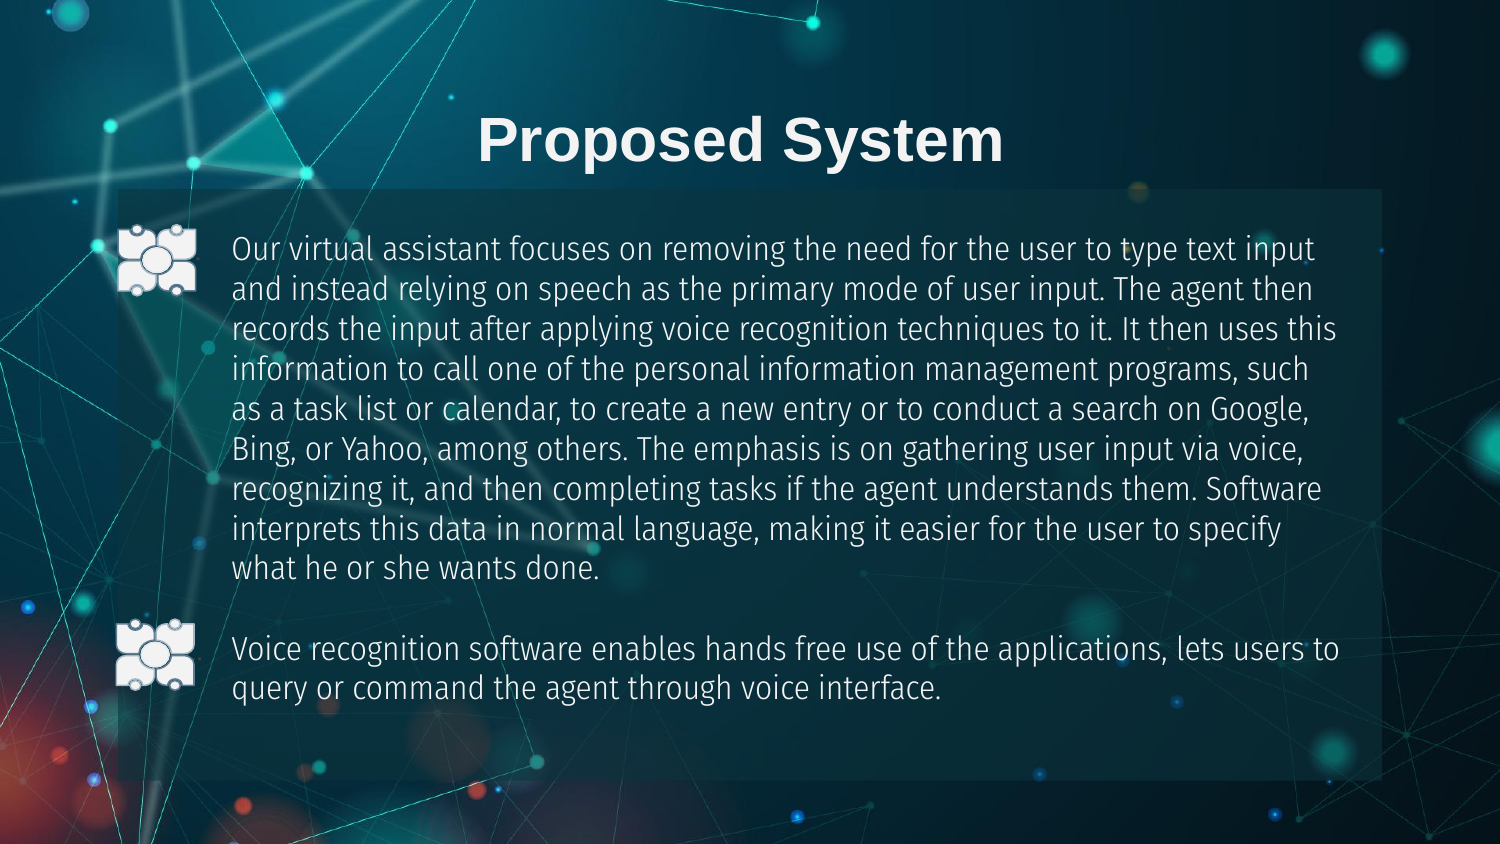

# Proposed System
Our virtual assistant focuses on removing the need for the user to type text input and instead relying on speech as the primary mode of user input. The agent then records the input after applying voice recognition techniques to it. It then uses this information to call one of the personal information management programs, such as a task list or calendar, to create a new entry or to conduct a search on Google, Bing, or Yahoo, among others. The emphasis is on gathering user input via voice, recognizing it, and then completing tasks if the agent understands them. Software interprets this data in normal language, making it easier for the user to specify what he or she wants done.

Voice recognition software enables hands free use of the applications, lets users to query or command the agent through voice interface.